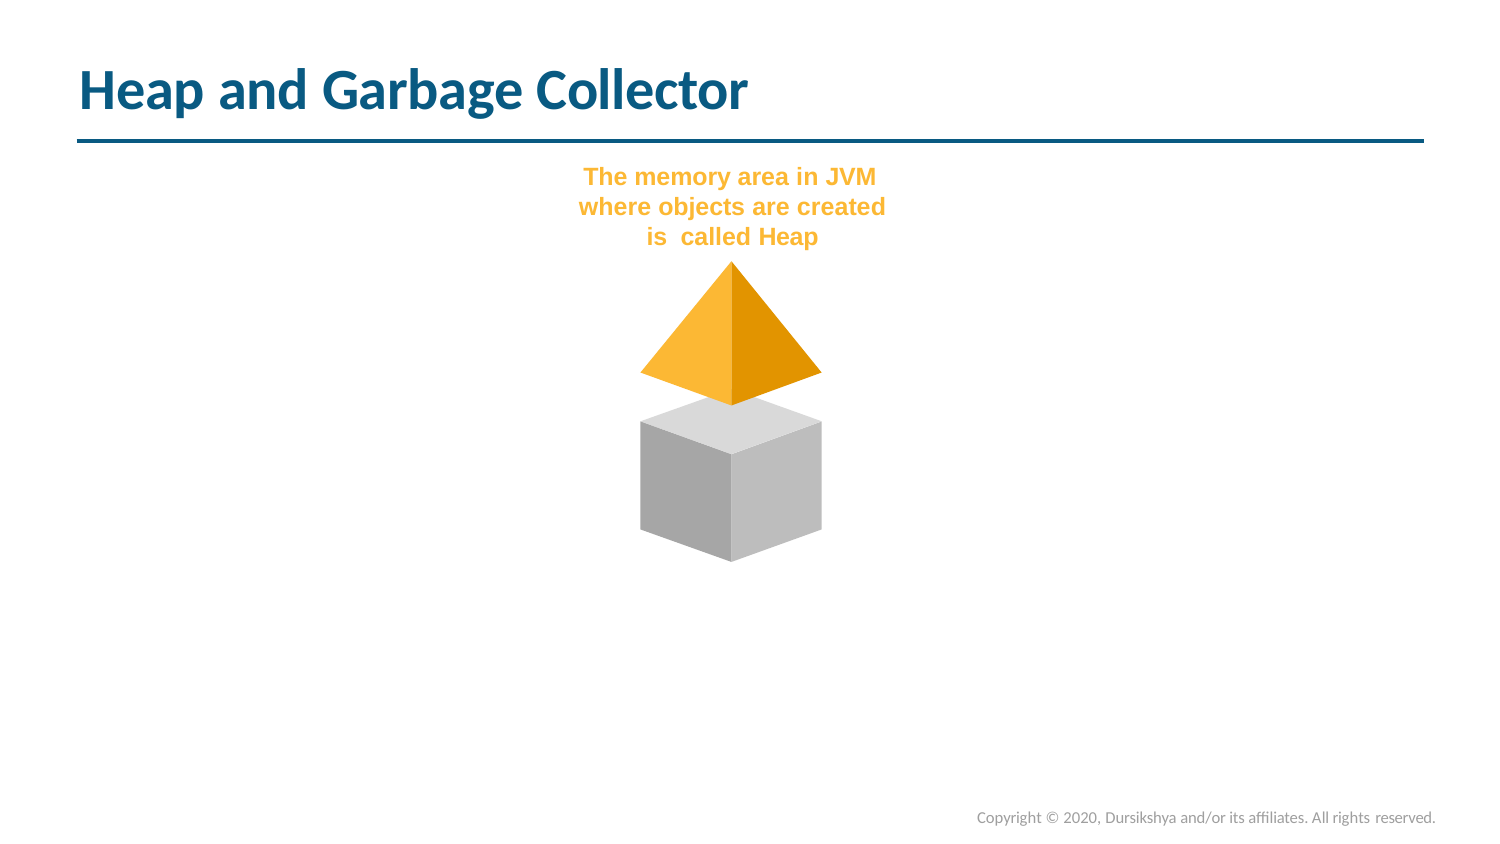

# Heap and Garbage Collector

The memory area in JVM  where objects are created is  called Heap

Copyright © 2020, Dursikshya and/or its affiliates. All rights reserved.